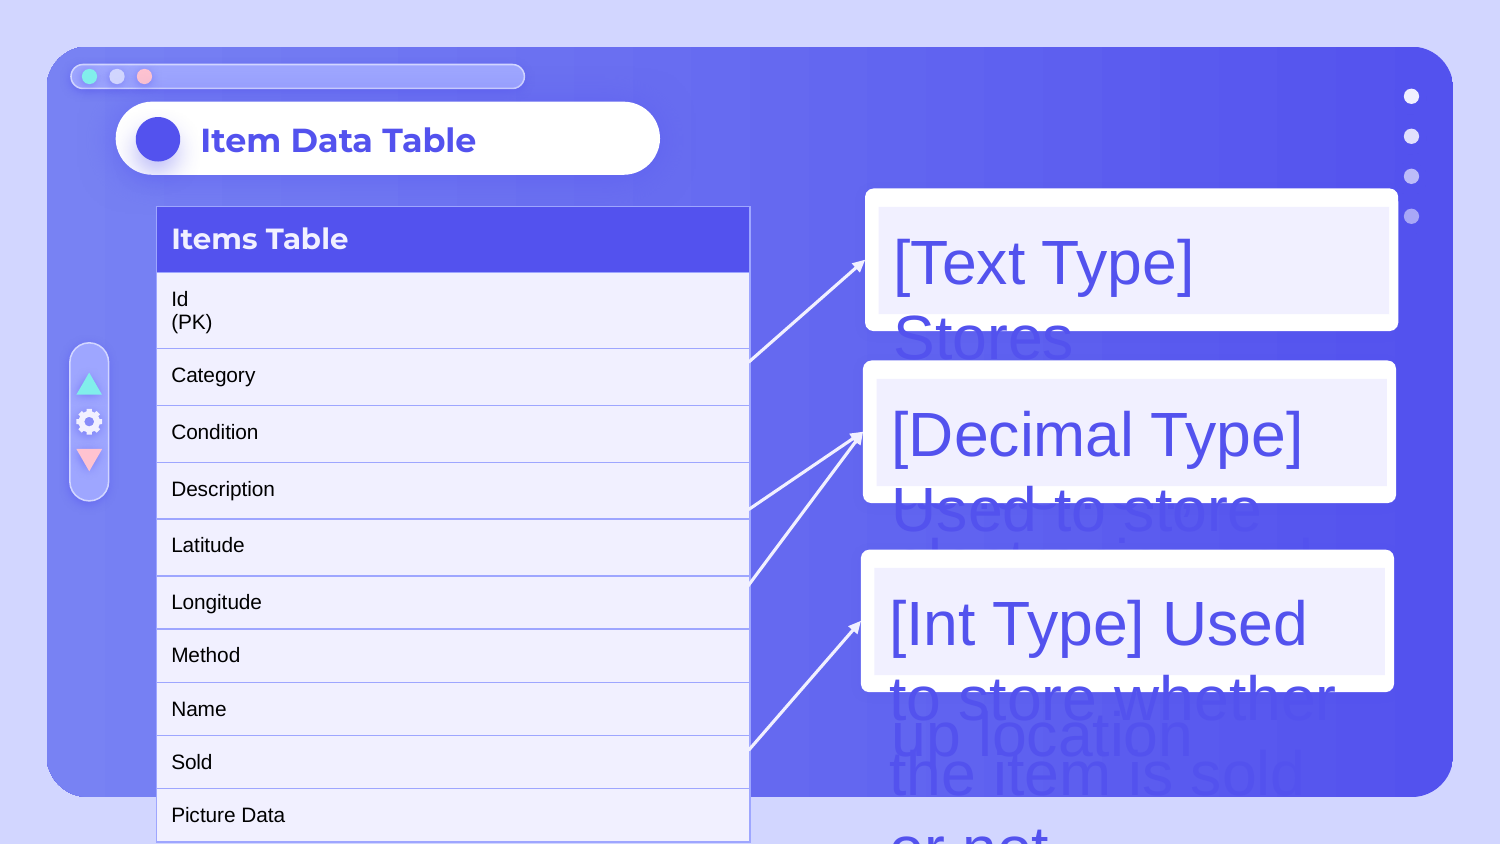

# Item Data Table

| Items Table |
| --- |
| Id (PK) |
| Category |
| Condition |
| Description |
| Latitude |
| Longitude |
| Method |
| Name |
| Sold |
| Picture Data |
[Text Type] Stores Categories such as fashion, electronics and food

[Decimal Type] Used to store latitude and longitude of meet up location

[Int Type] Used to store whether the item is sold or not